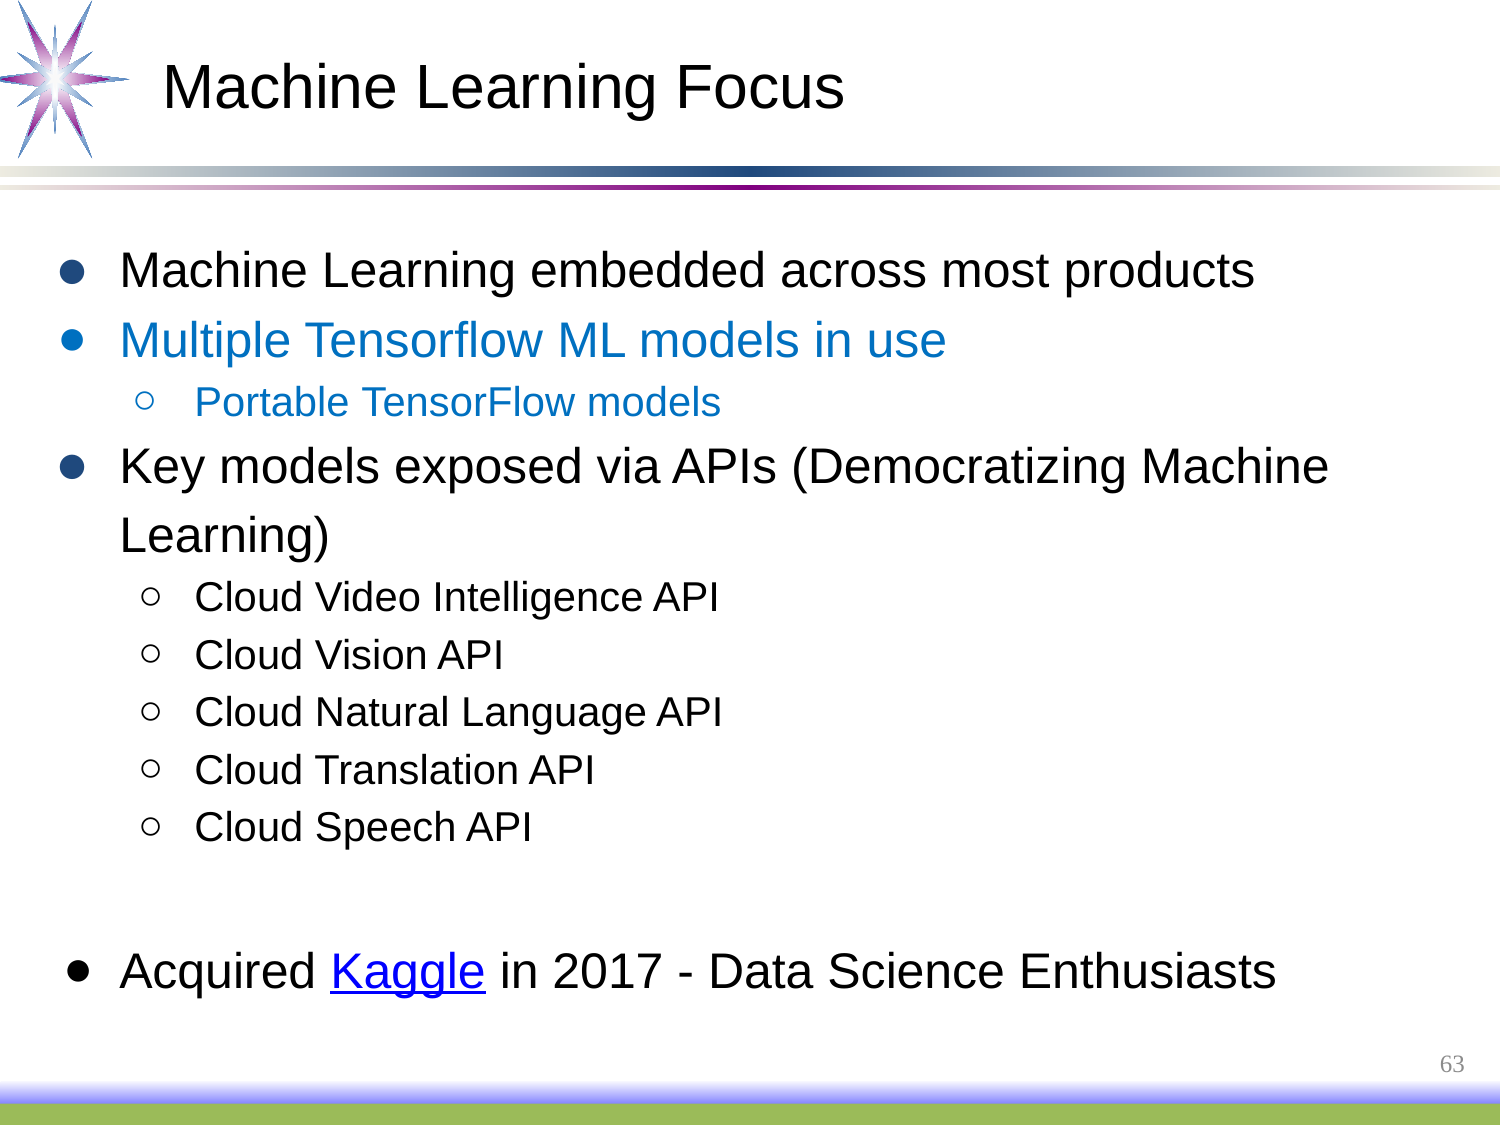

# Machine Learning Focus
Machine Learning embedded across most products
Multiple Tensorflow ML models in use
Portable TensorFlow models
Key models exposed via APIs (Democratizing Machine Learning)
Cloud Video Intelligence API
Cloud Vision API
Cloud Natural Language API
Cloud Translation API
Cloud Speech API

Acquired Kaggle in 2017 - Data Science Enthusiasts
63